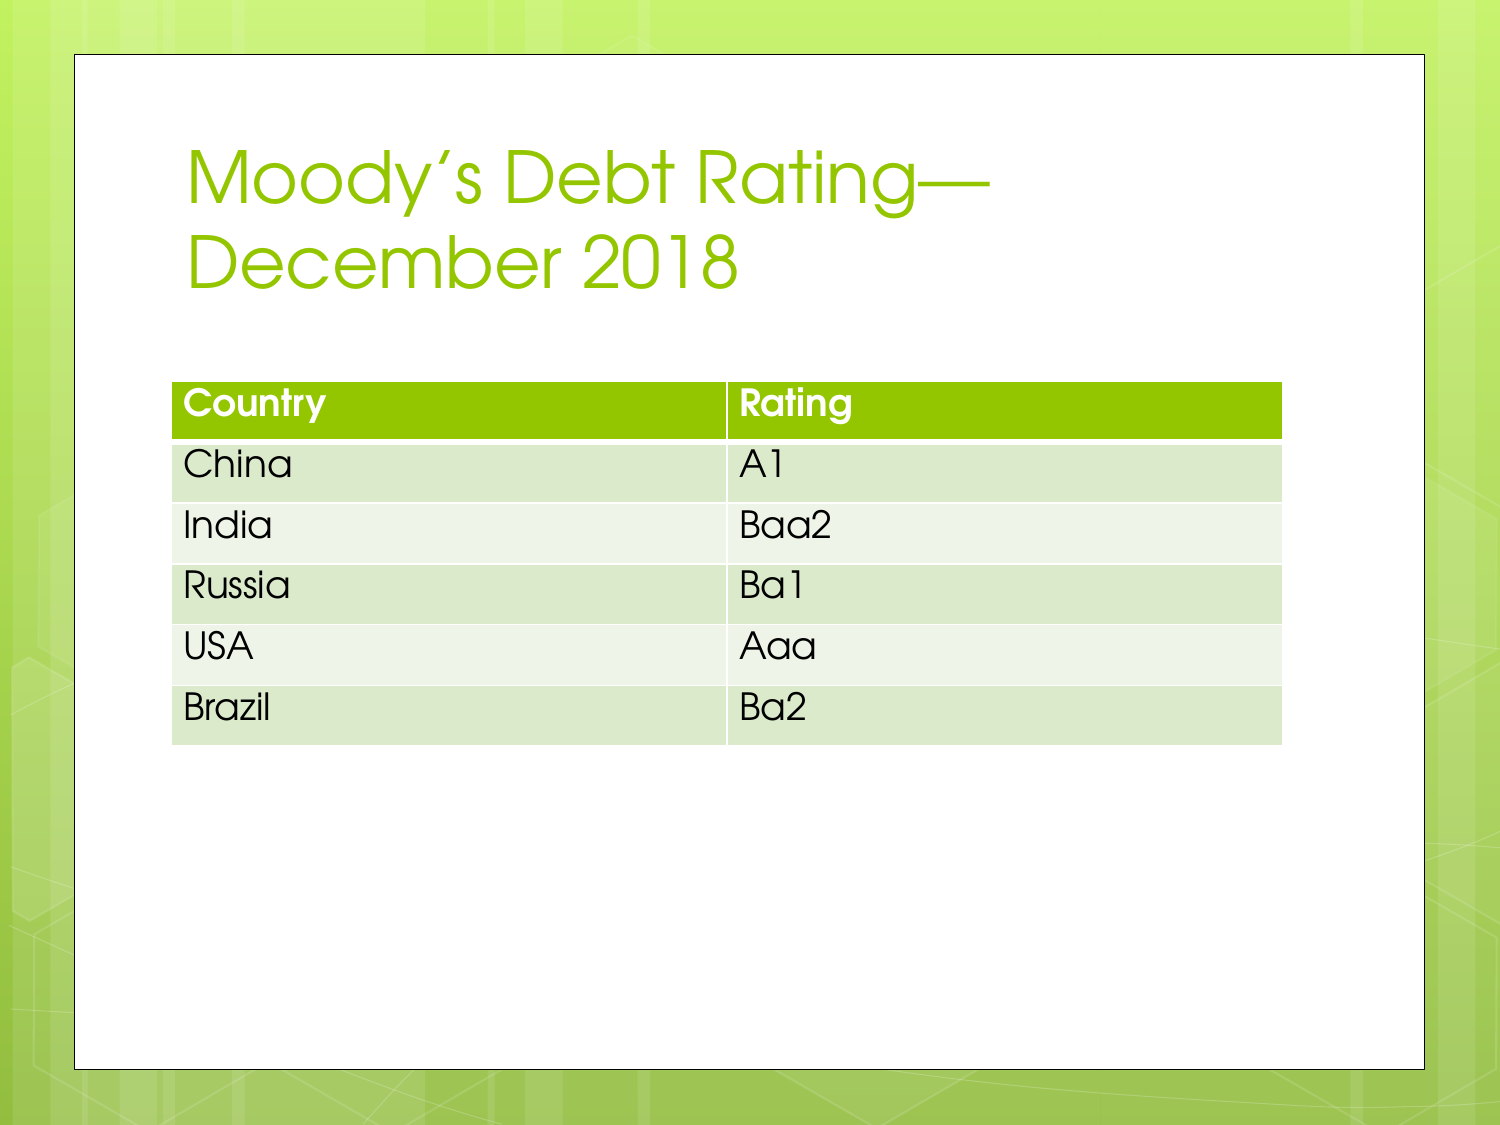

# Moody’s Debt Rating—December 2018
| Country | Rating |
| --- | --- |
| China | A1 |
| India | Baa2 |
| Russia | Ba1 |
| USA | Aaa |
| Brazil | Ba2 |